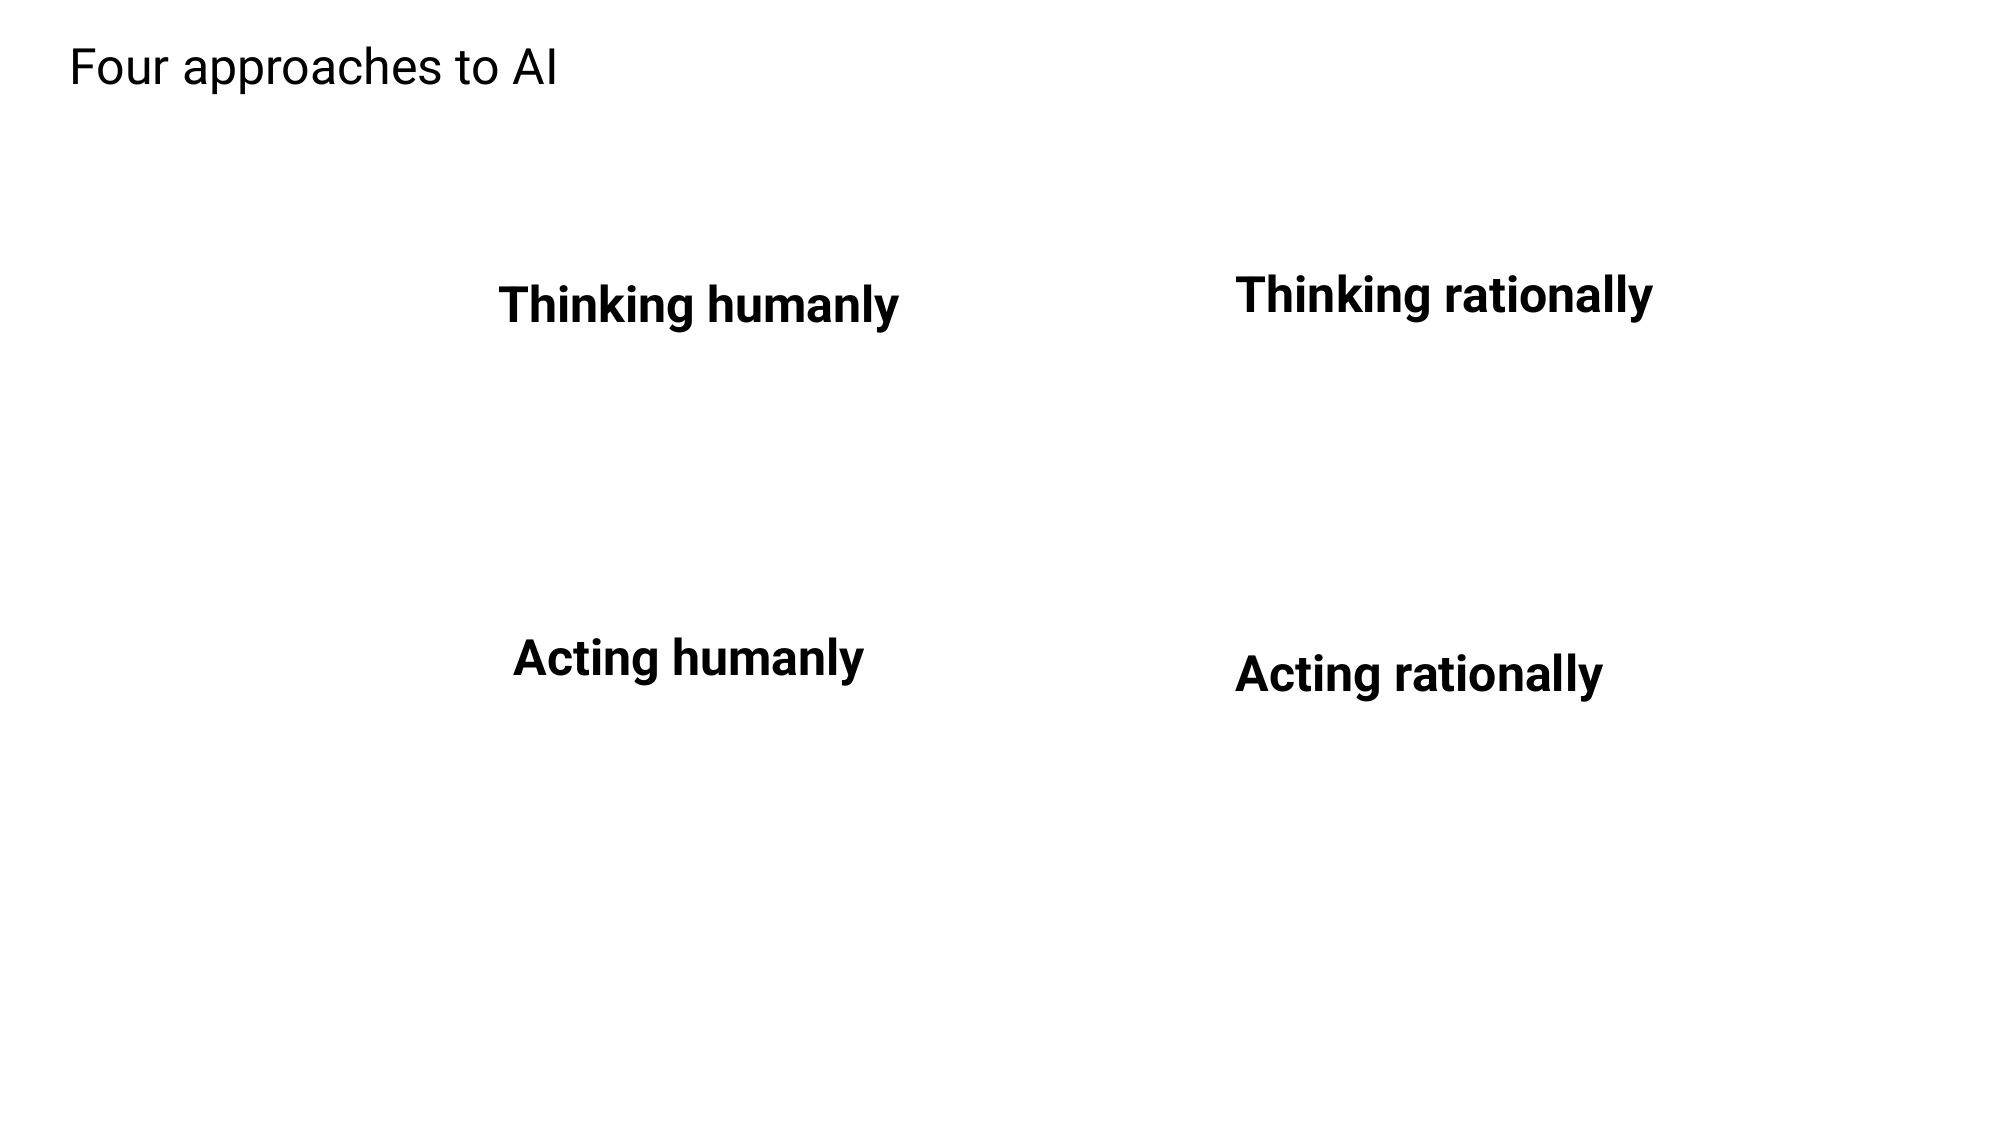

Four approaches to AI
Thinking rationally
Thinking humanly
Acting humanly
Acting rationally